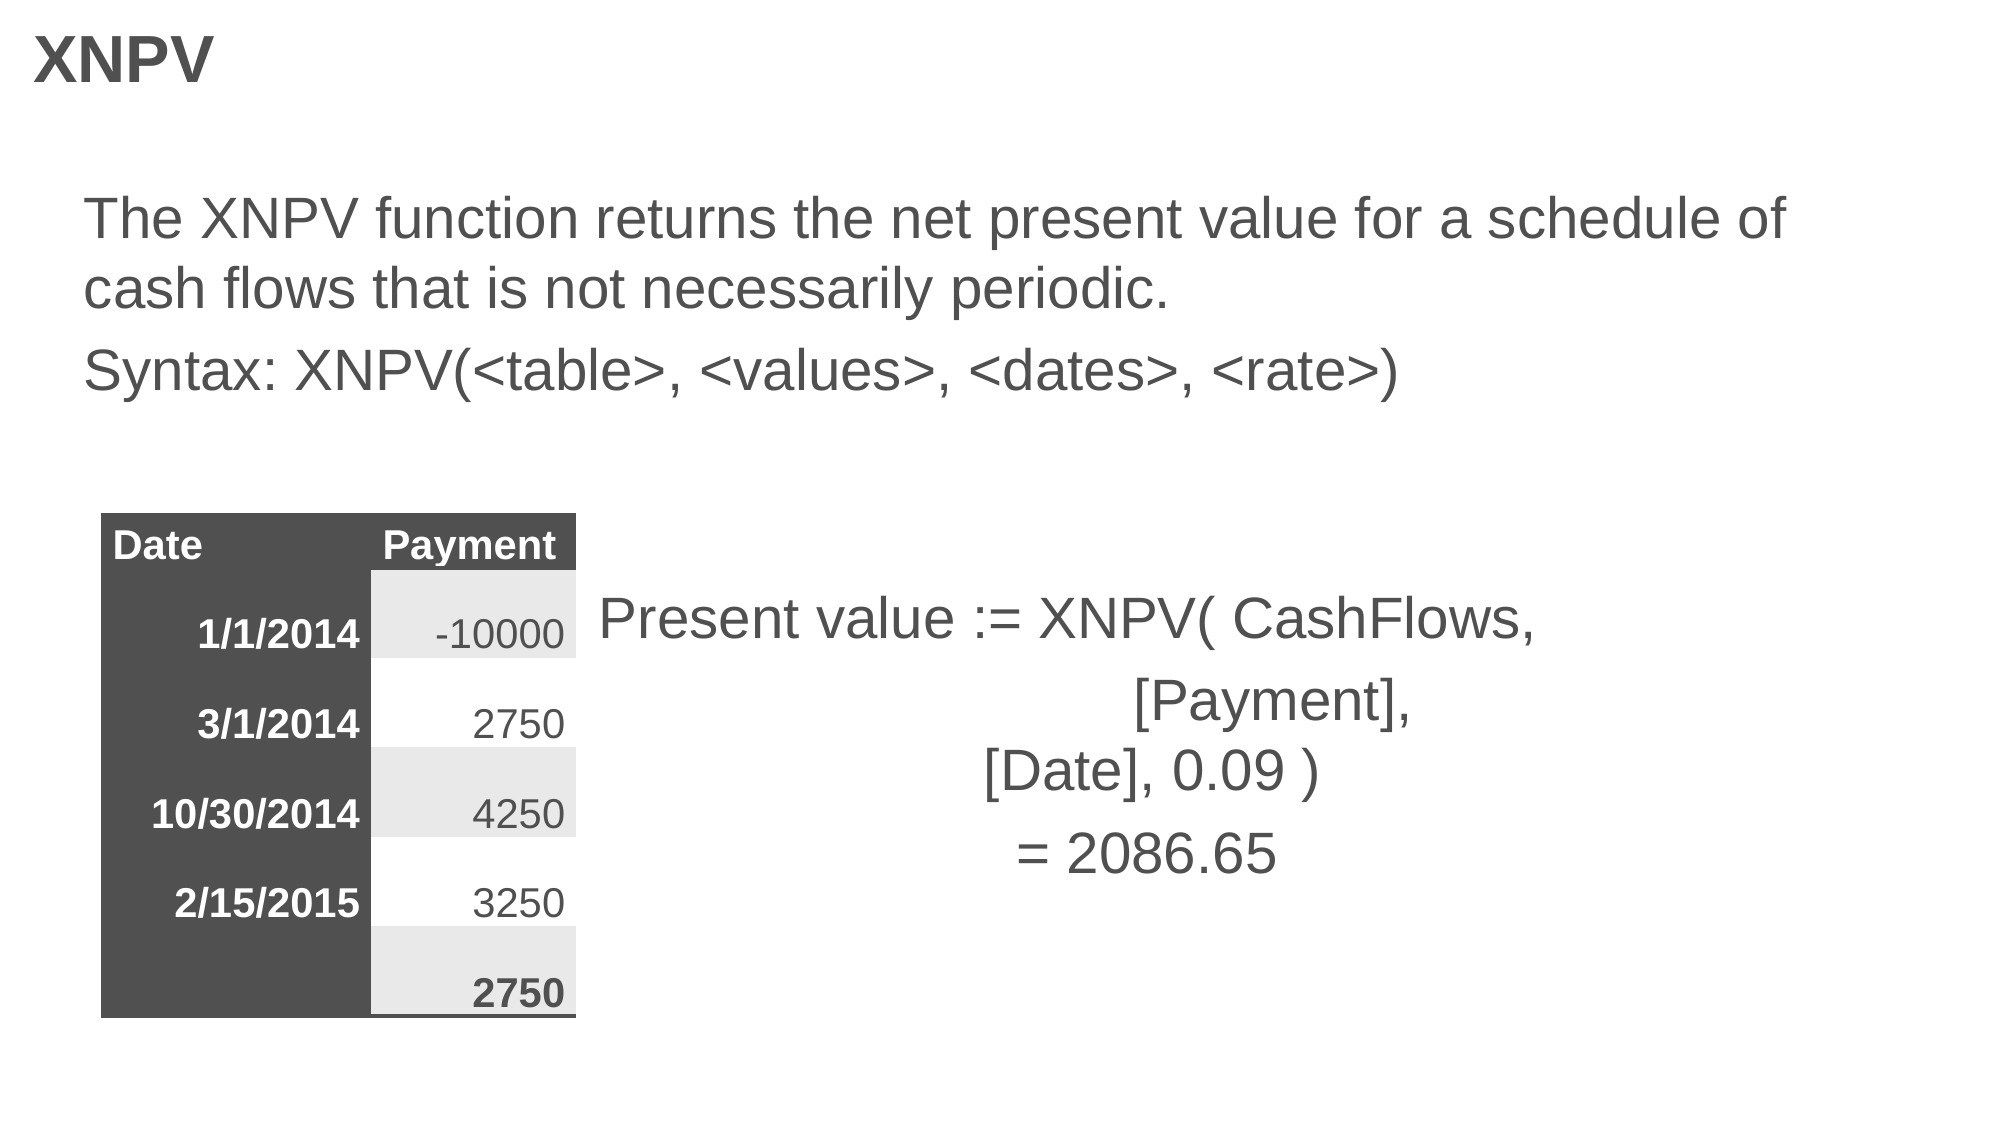

XNPV
The XNPV function returns the net present value for a schedule of cash flows that is not necessarily periodic.
Syntax: XNPV(<table>, <values>, <dates>, <rate>)

			    Present value := XNPV( CashFlows,
							[Payment], 									[Date], 0.09 )
					    	  = 2086.65

| Date | Payment |
| --- | --- |
| 1/1/2014 | -10000 |
| 3/1/2014 | 2750 |
| 10/30/2014 | 4250 |
| 2/15/2015 | 3250 |
| 4/1/2015 | 2750 |